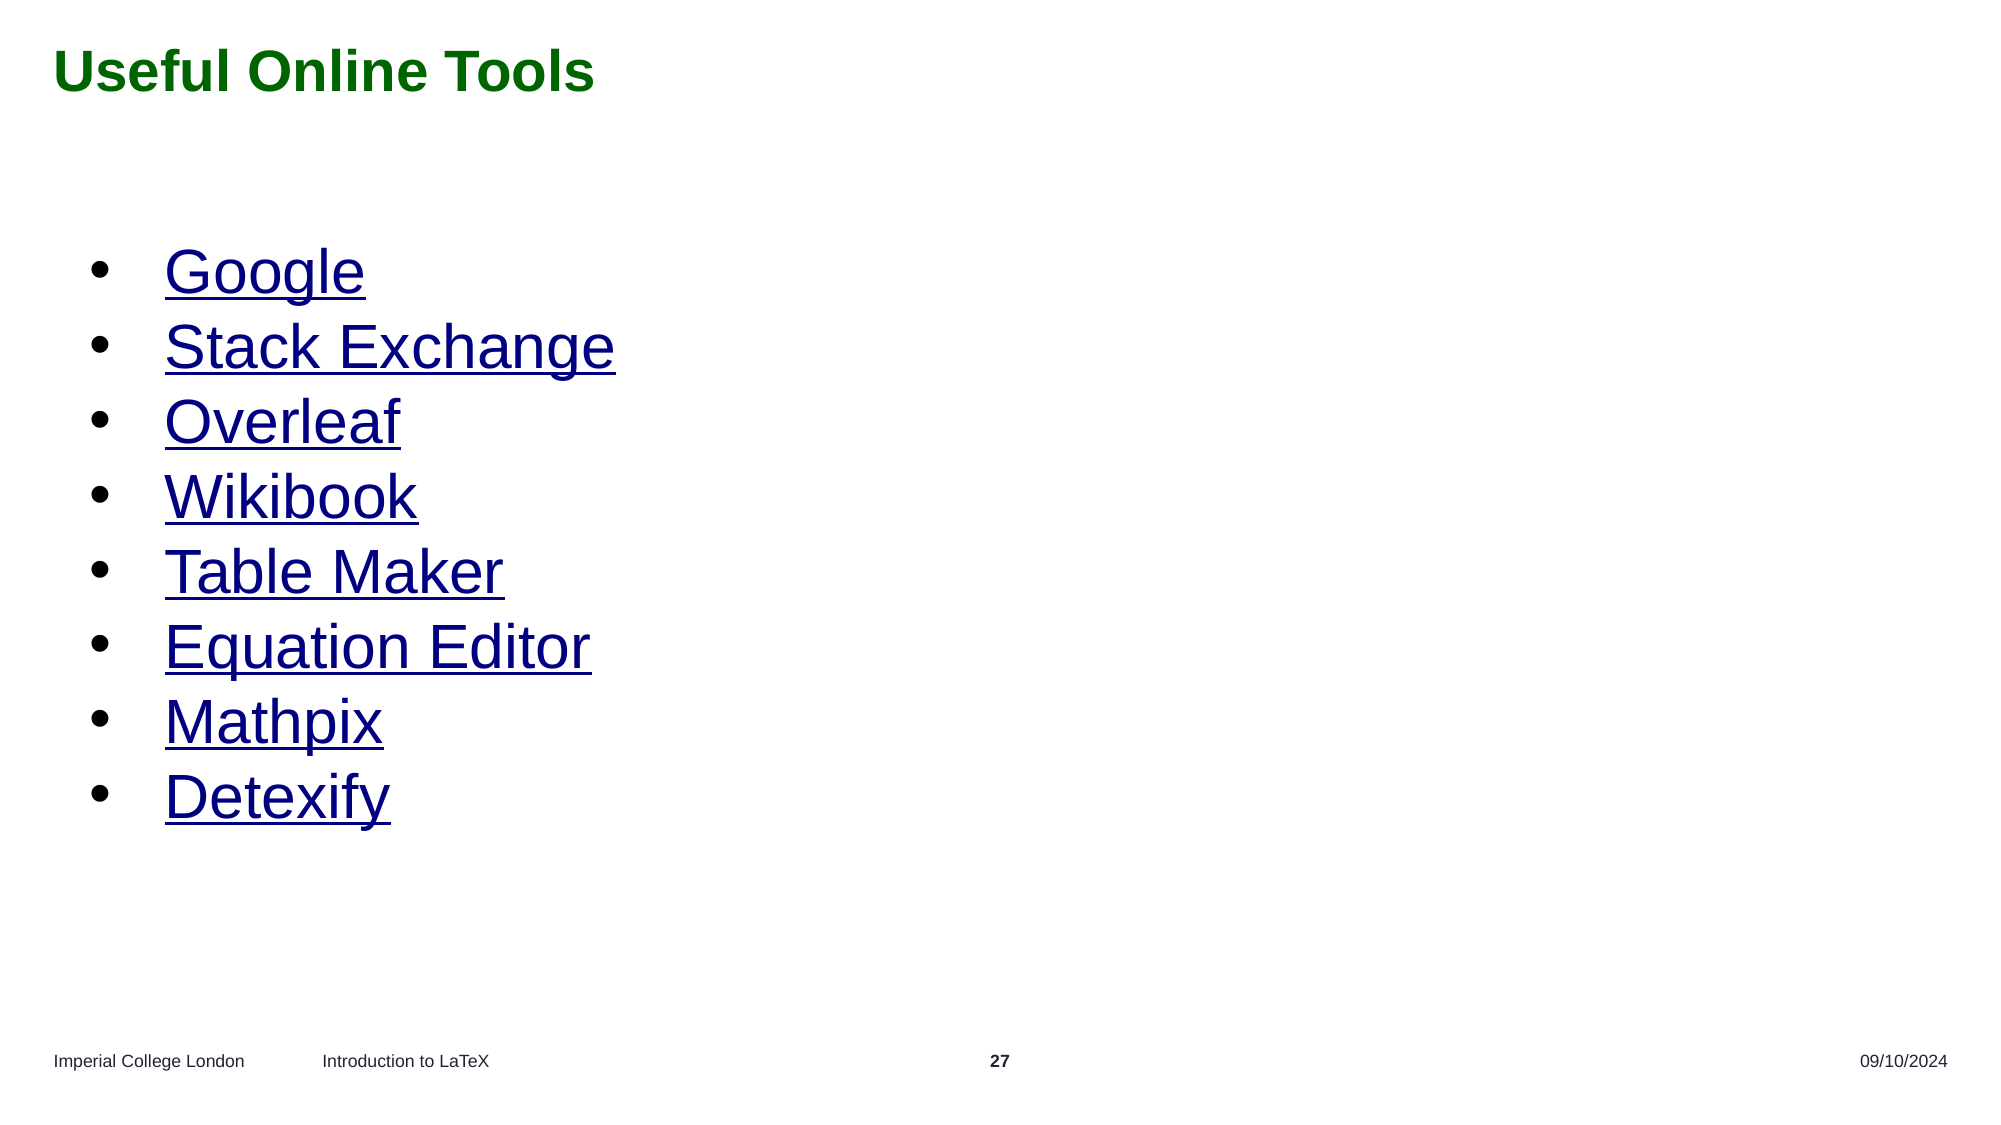

# Useful Online Tools
Google
Stack Exchange
Overleaf
Wikibook
Table Maker
Equation Editor
Mathpix
Detexify

Introduction to LaTeX
27
09/10/2024